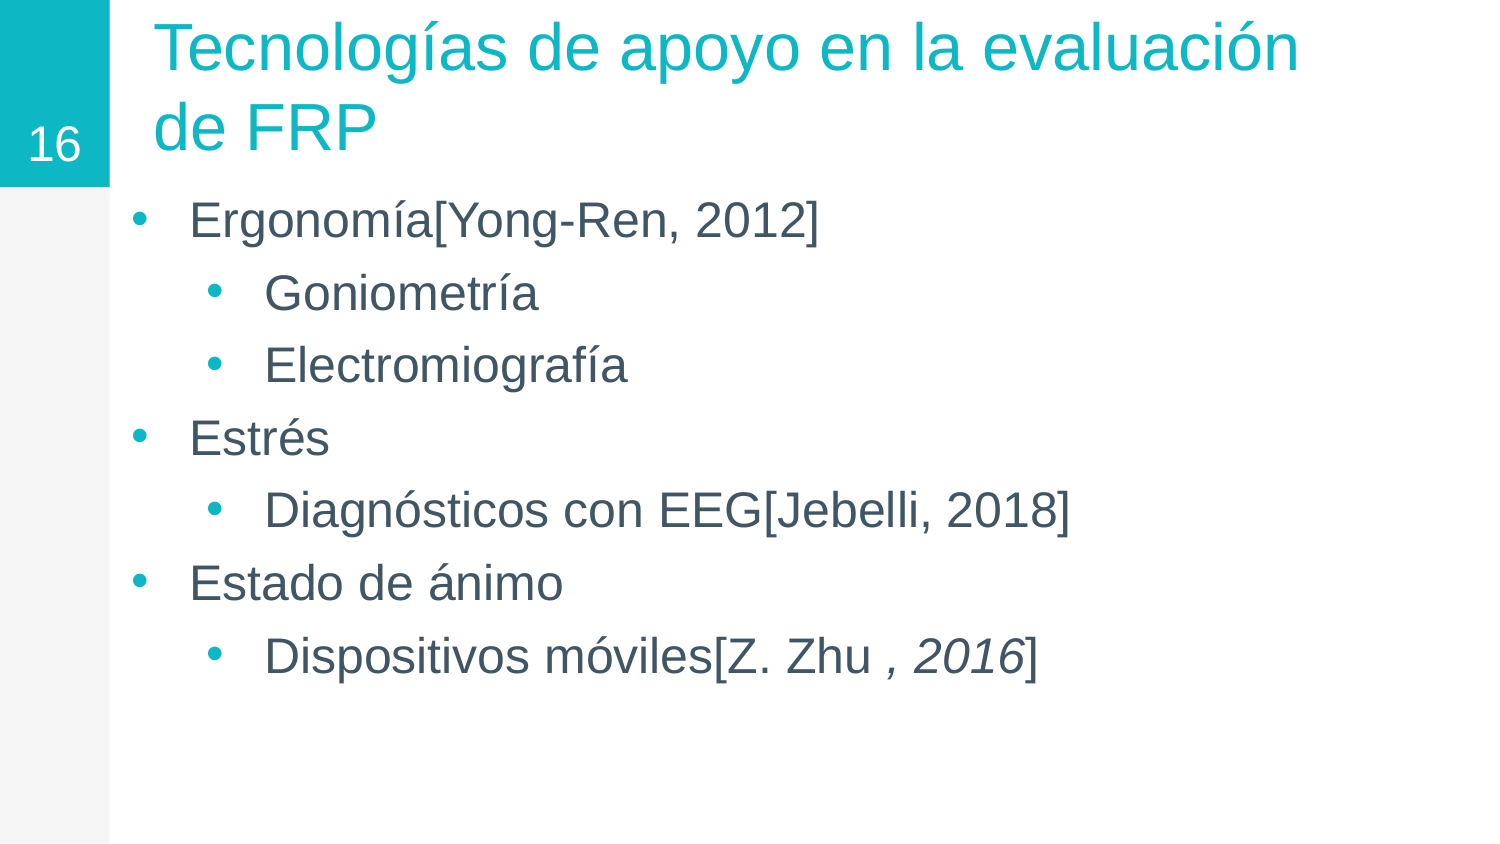

16
Tecnologías de apoyo en la evaluación de FRP
Ergonomía[Yong-Ren, 2012]
Goniometría
Electromiografía
Estrés
Diagnósticos con EEG[Jebelli, 2018]
Estado de ánimo
Dispositivos móviles[Z. Zhu , 2016]